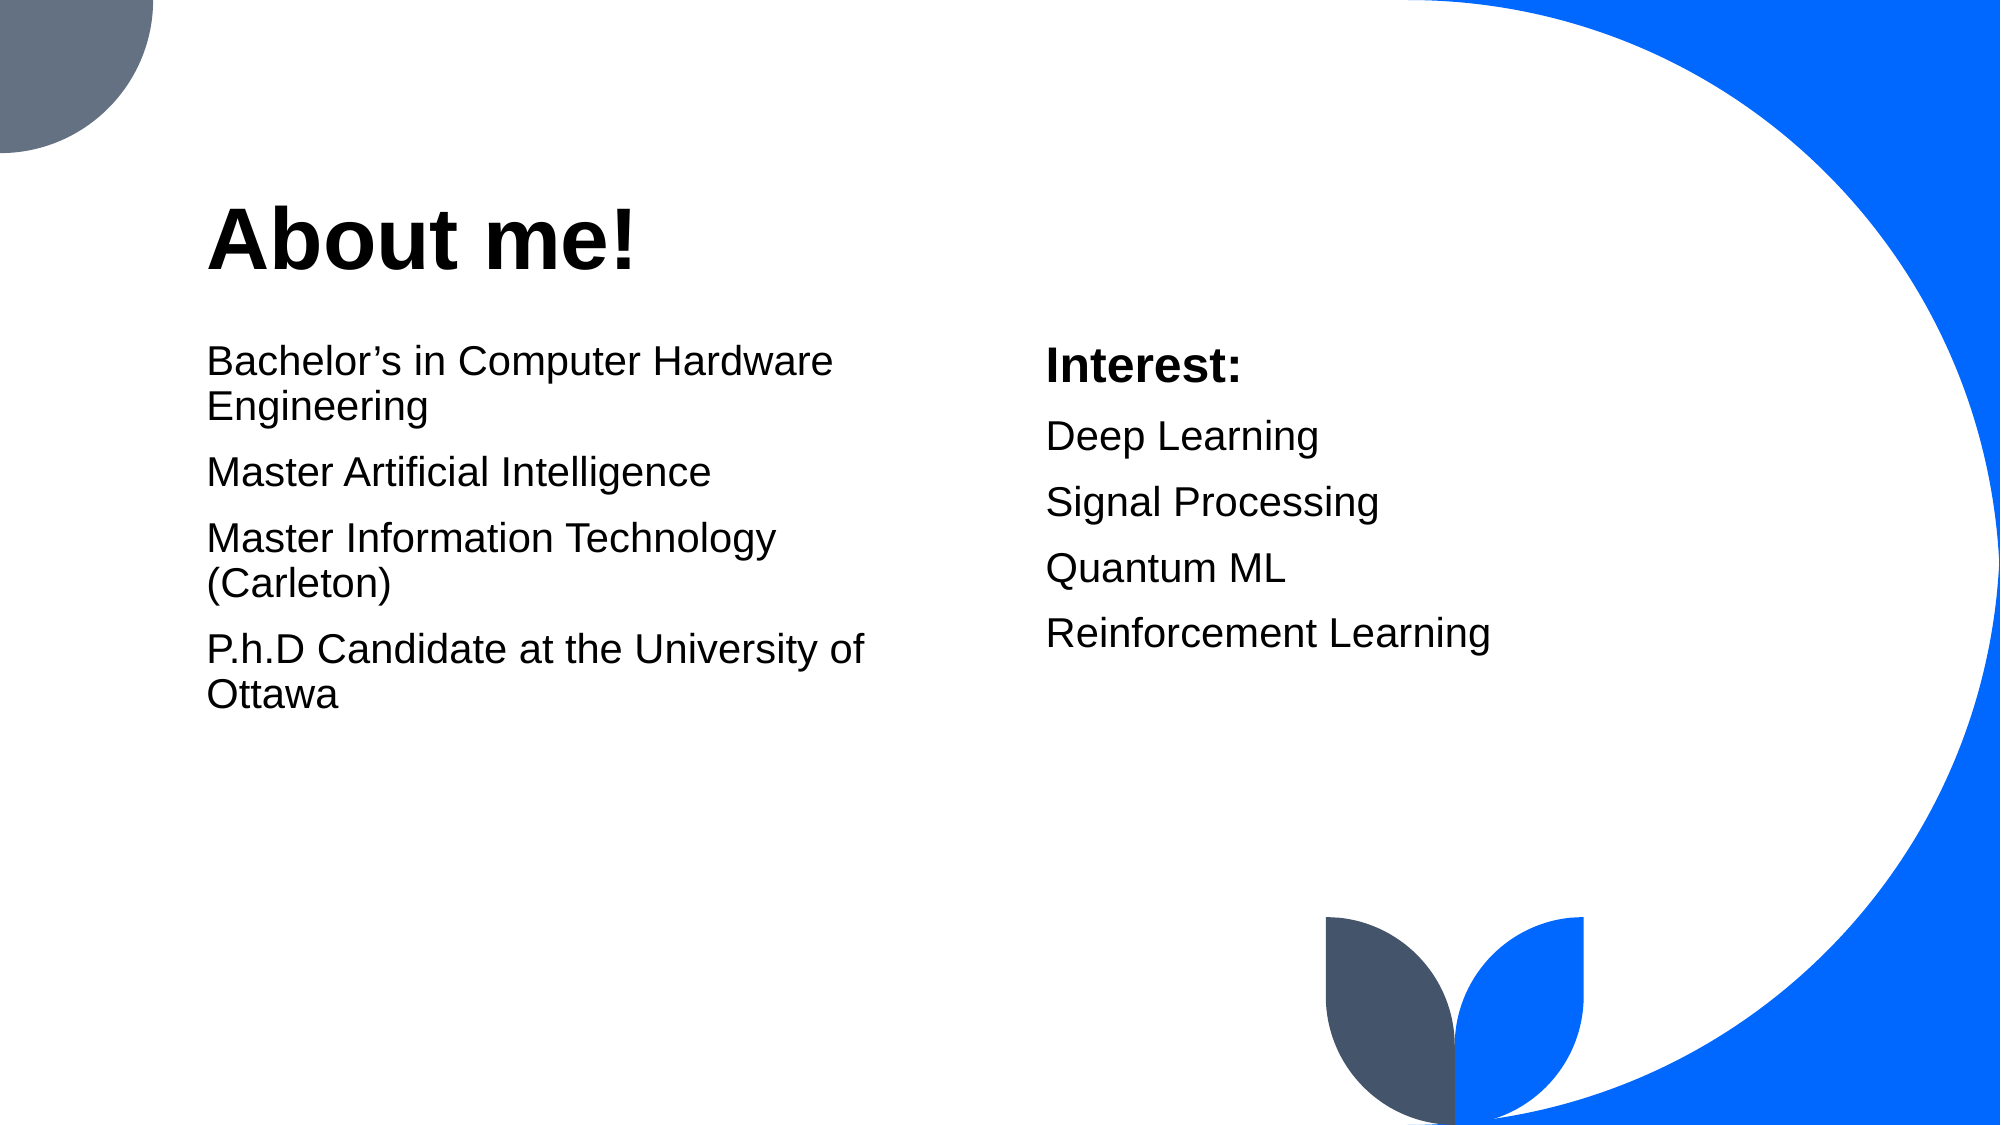

# About me!
Bachelor’s in Computer Hardware Engineering
Master Artificial Intelligence
Master Information Technology (Carleton)
P.h.D Candidate at the University of Ottawa
Interest:
Deep Learning
Signal Processing
Quantum ML
Reinforcement Learning